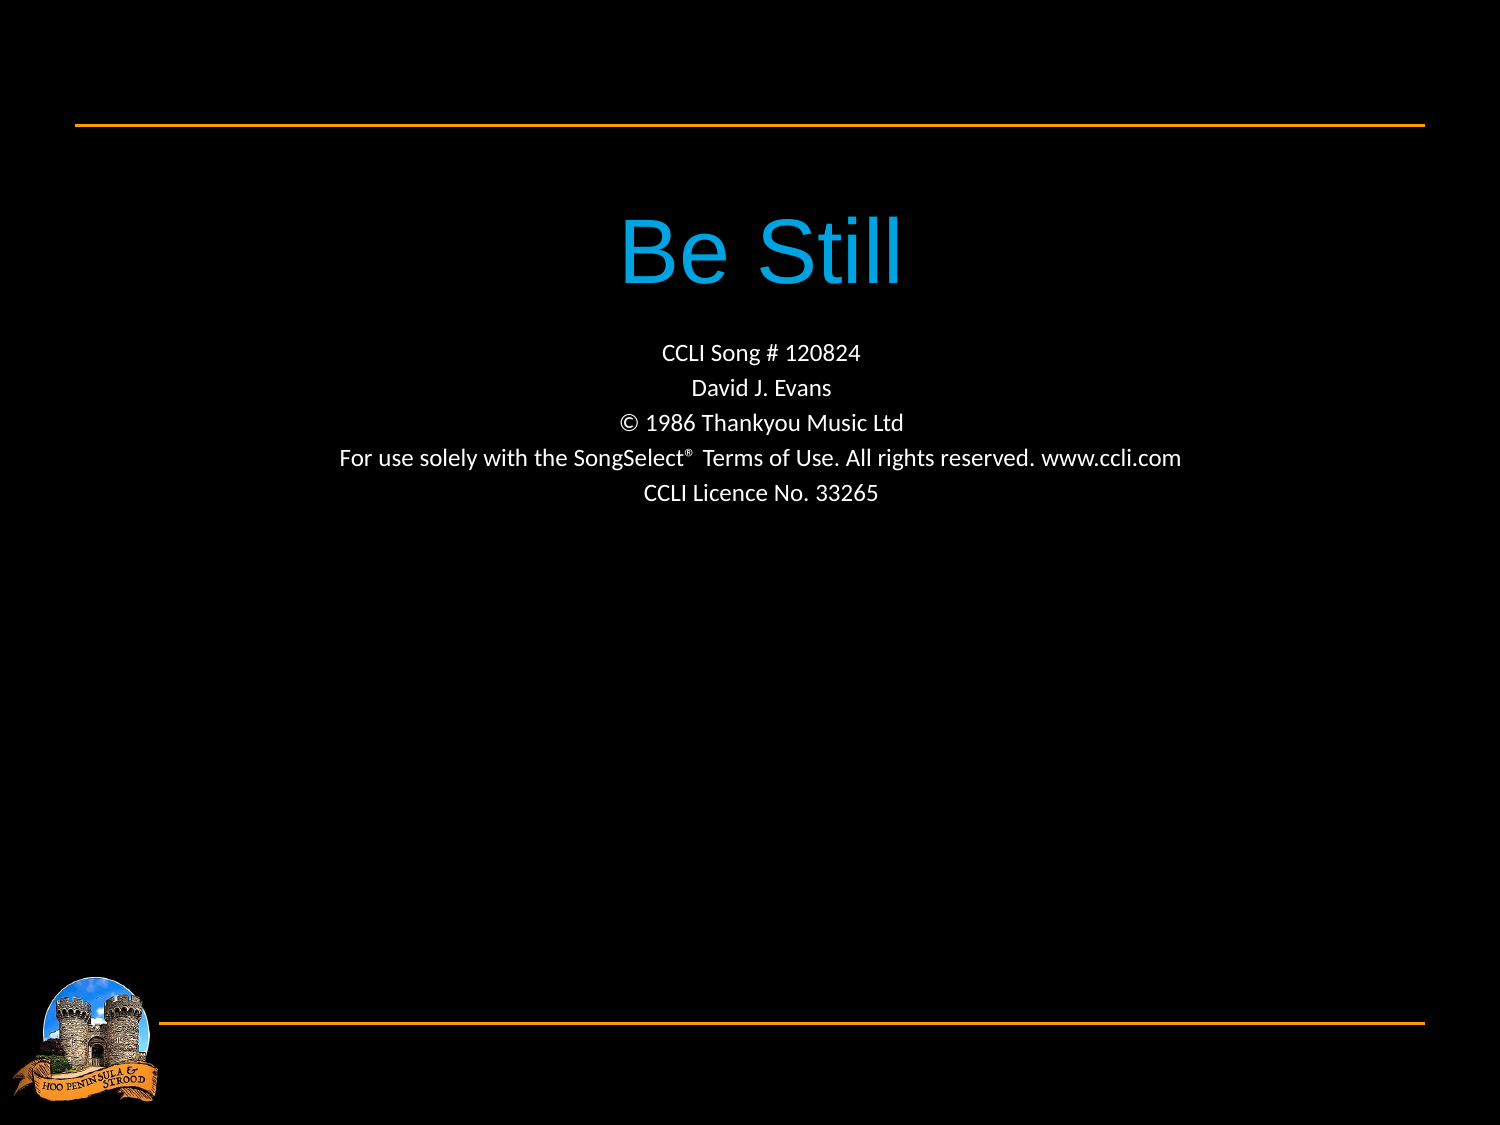

Be Still
CCLI Song # 120824
David J. Evans
© 1986 Thankyou Music Ltd
For use solely with the SongSelect® Terms of Use. All rights reserved. www.ccli.com
CCLI Licence No. 33265